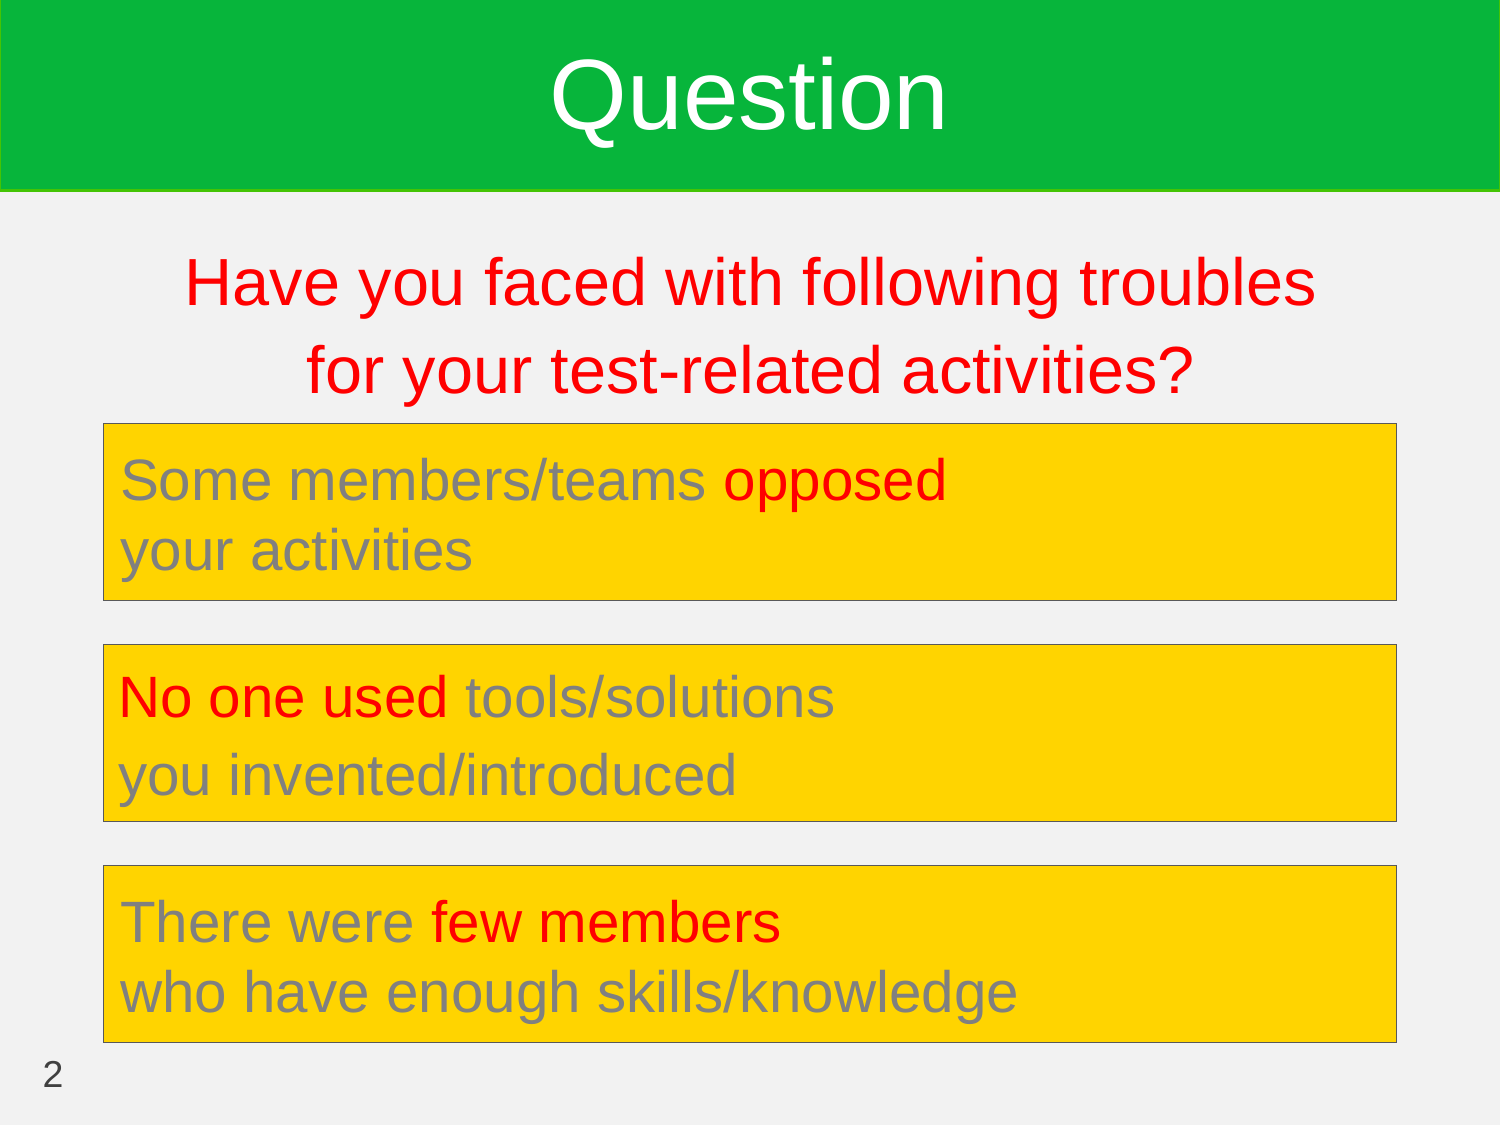

# Question
Have you faced with following troubles
for your test-related activities?
Some members/teams opposed
your activities
No one used tools/solutions
you invented/introduced
There were few members
who have enough skills/knowledge
2